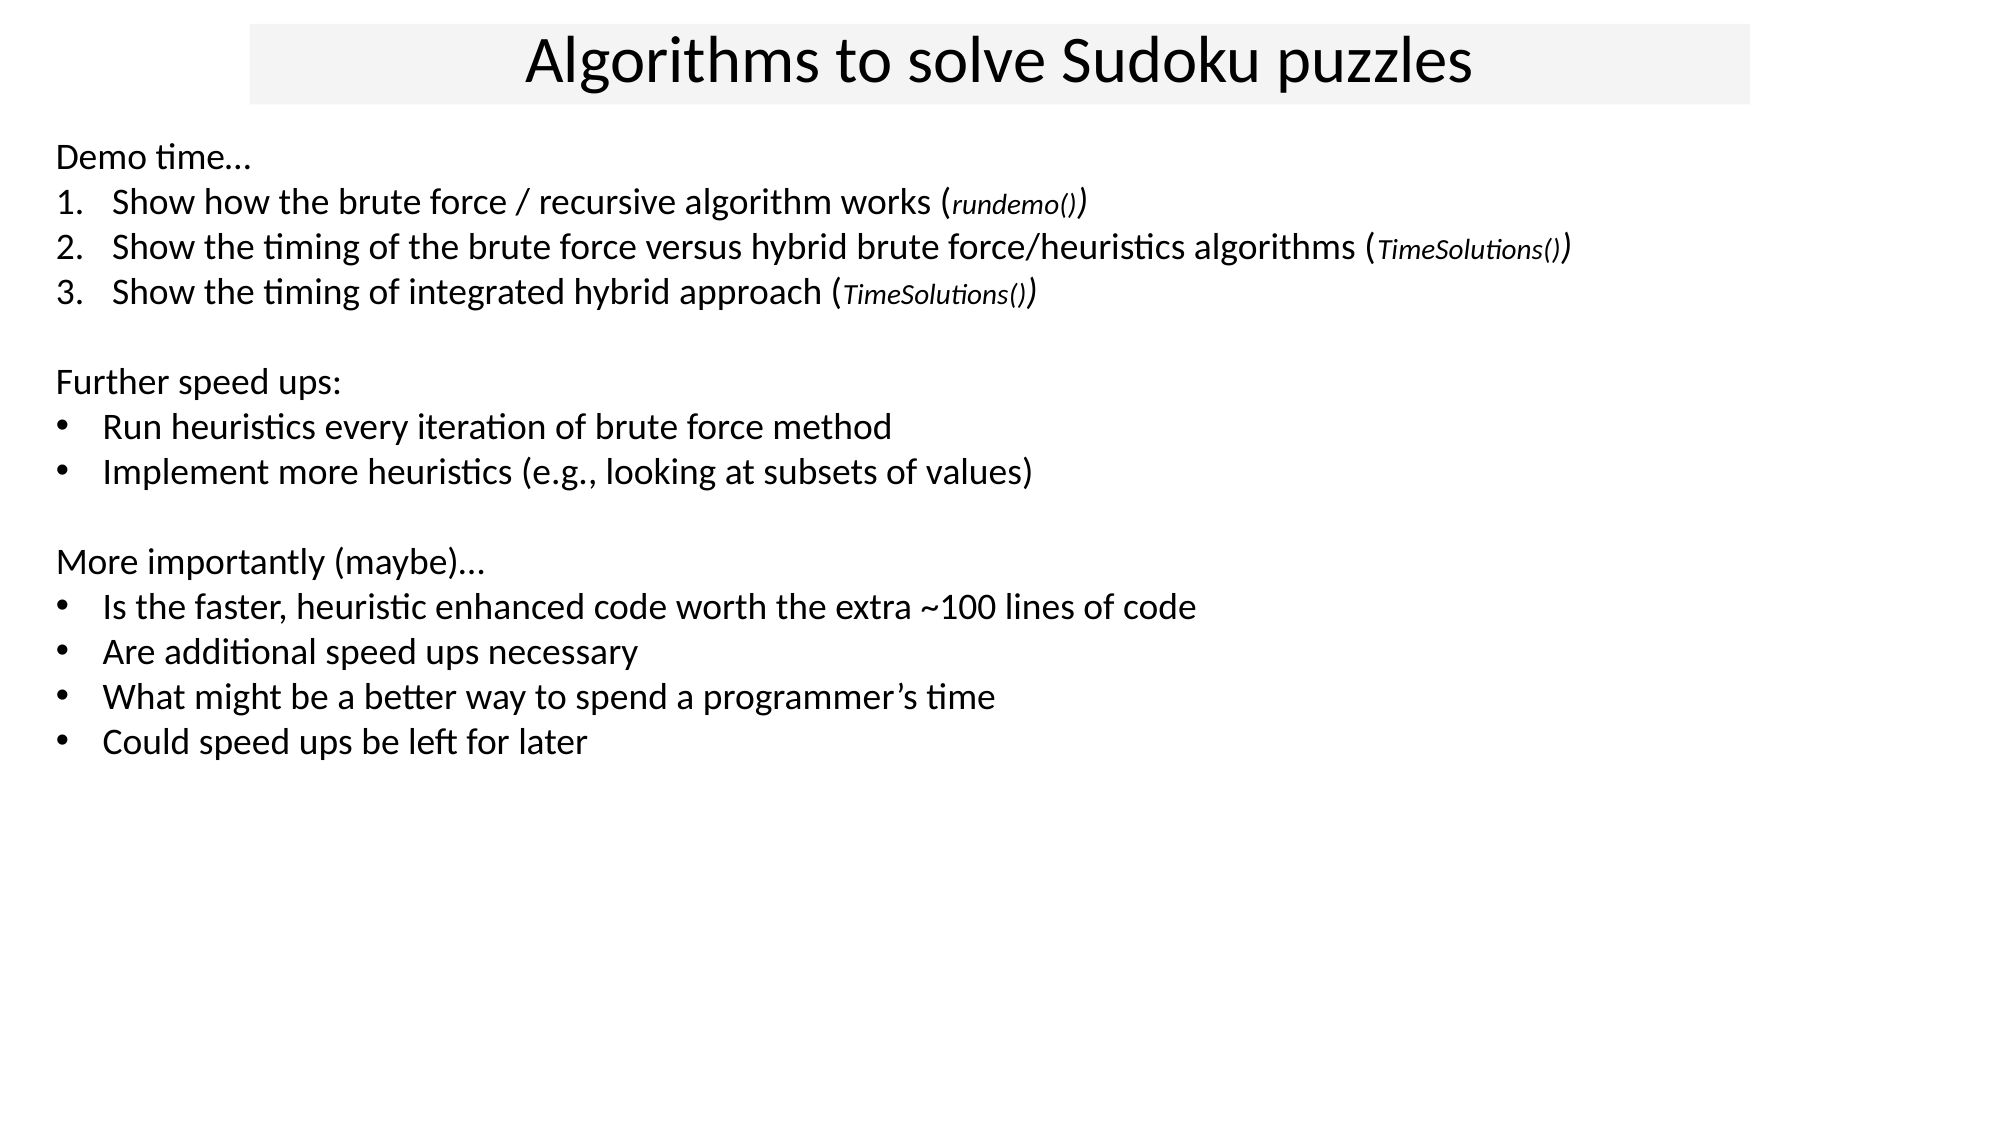

# Algorithms to solve Sudoku puzzles
Demo time…
Show how the brute force / recursive algorithm works (rundemo())
Show the timing of the brute force versus hybrid brute force/heuristics algorithms (TimeSolutions())
Show the timing of integrated hybrid approach (TimeSolutions())

Further speed ups:
Run heuristics every iteration of brute force method
Implement more heuristics (e.g., looking at subsets of values)

More importantly (maybe)…
Is the faster, heuristic enhanced code worth the extra ~100 lines of code
Are additional speed ups necessary
What might be a better way to spend a programmer’s time
Could speed ups be left for later